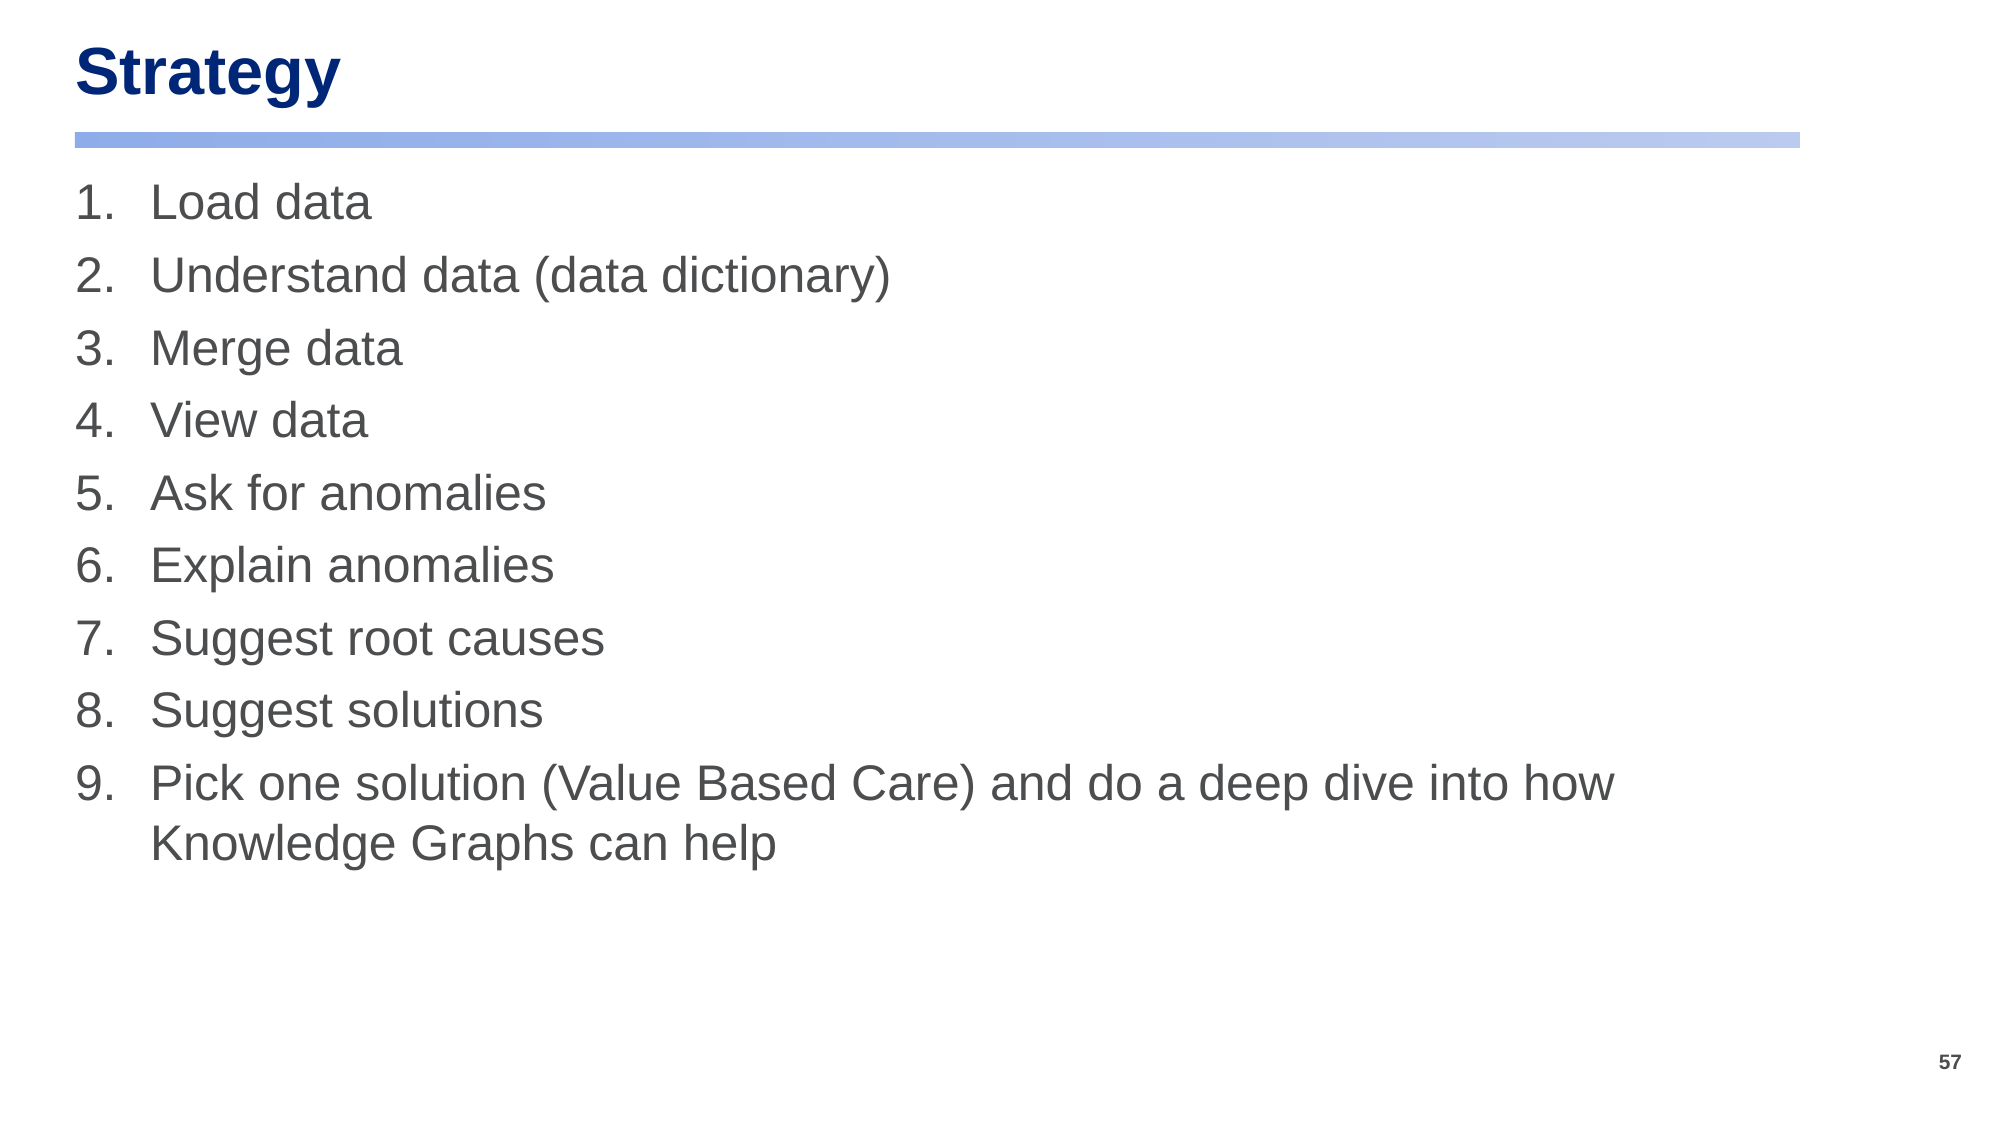

# Strategy
Load data
Understand data (data dictionary)
Merge data
View data
Ask for anomalies
Explain anomalies
Suggest root causes
Suggest solutions
Pick one solution (Value Based Care) and do a deep dive into how Knowledge Graphs can help